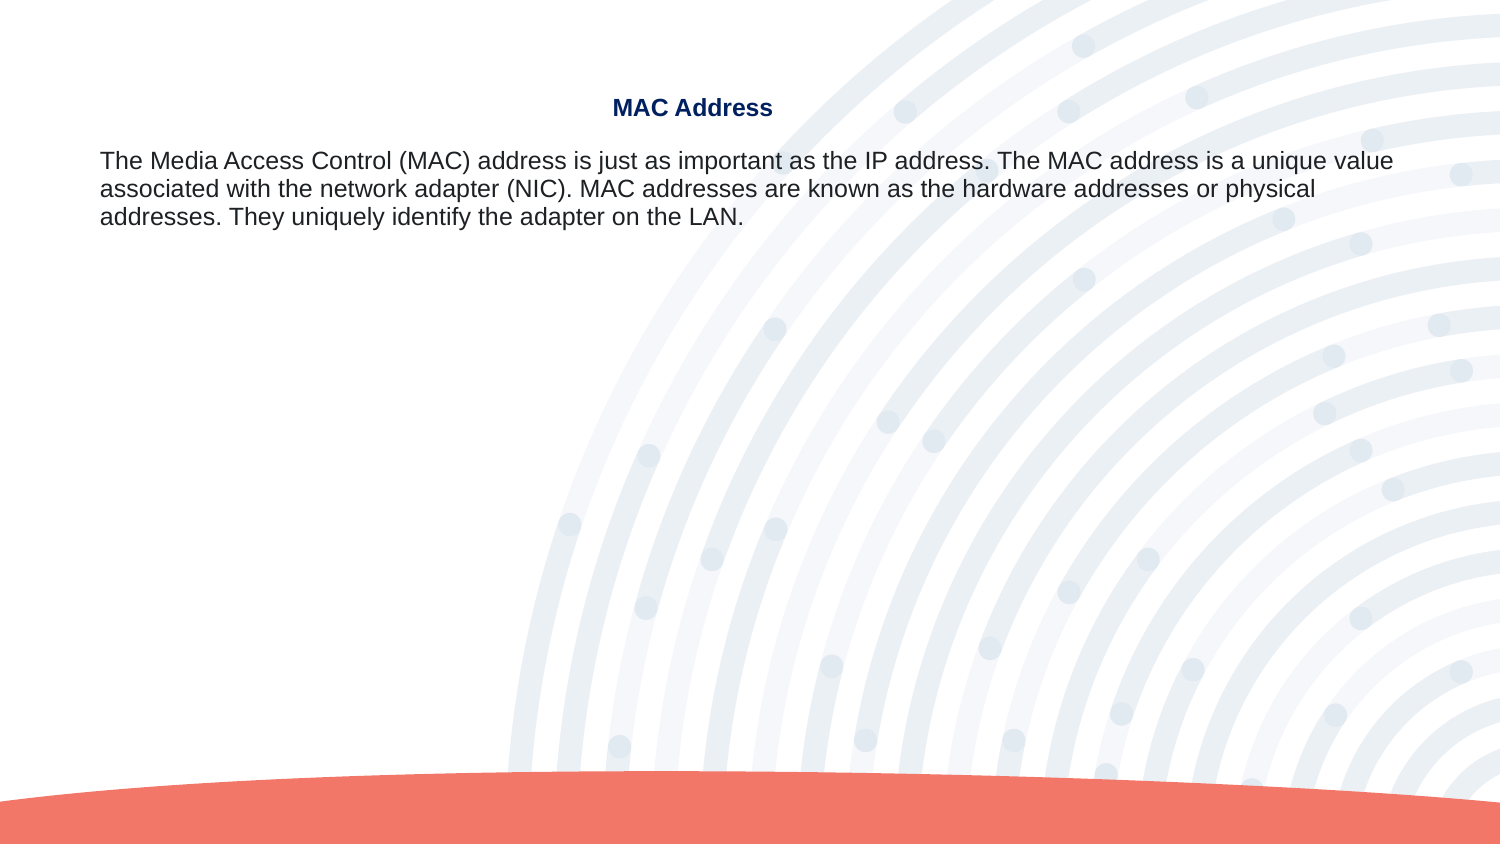

MAC Address
The Media Access Control (MAC) address is just as important as the IP address. The MAC address is a unique value associated with the network adapter (NIC). MAC addresses are known as the hardware addresses or physical addresses. They uniquely identify the adapter on the LAN.